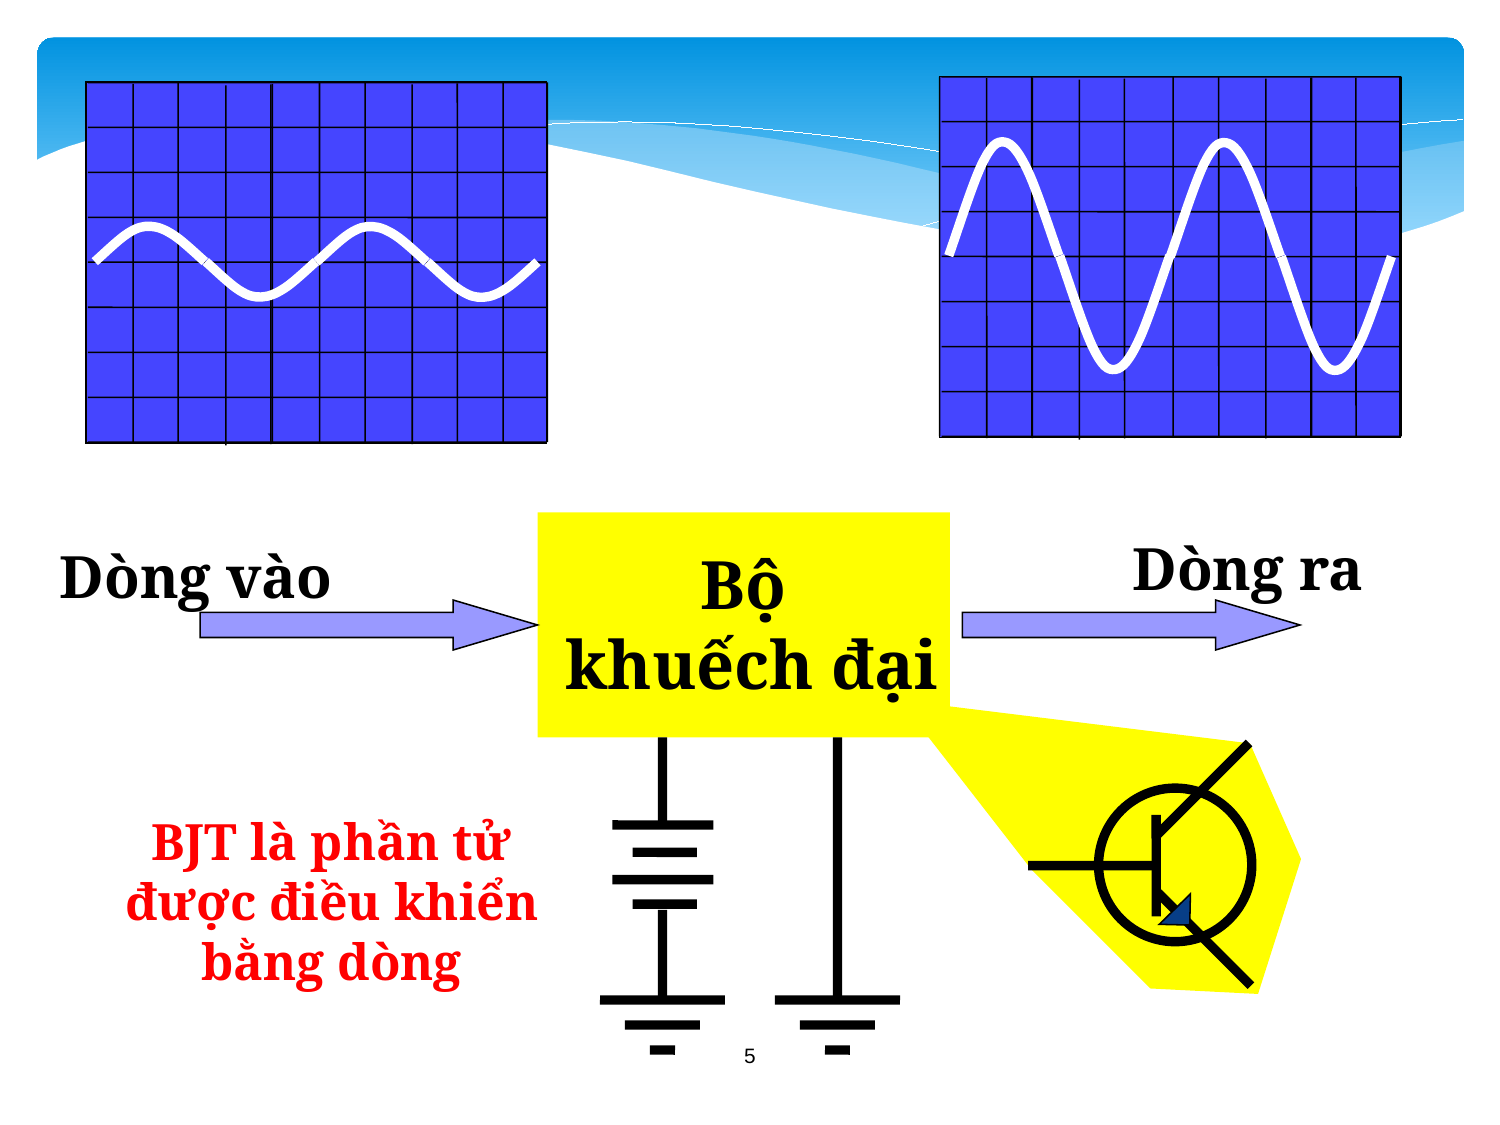

Dòng ra
Dòng vào

Bộ
khuếch đại

BJT là phần tử được điều khiển bằng dòng

5